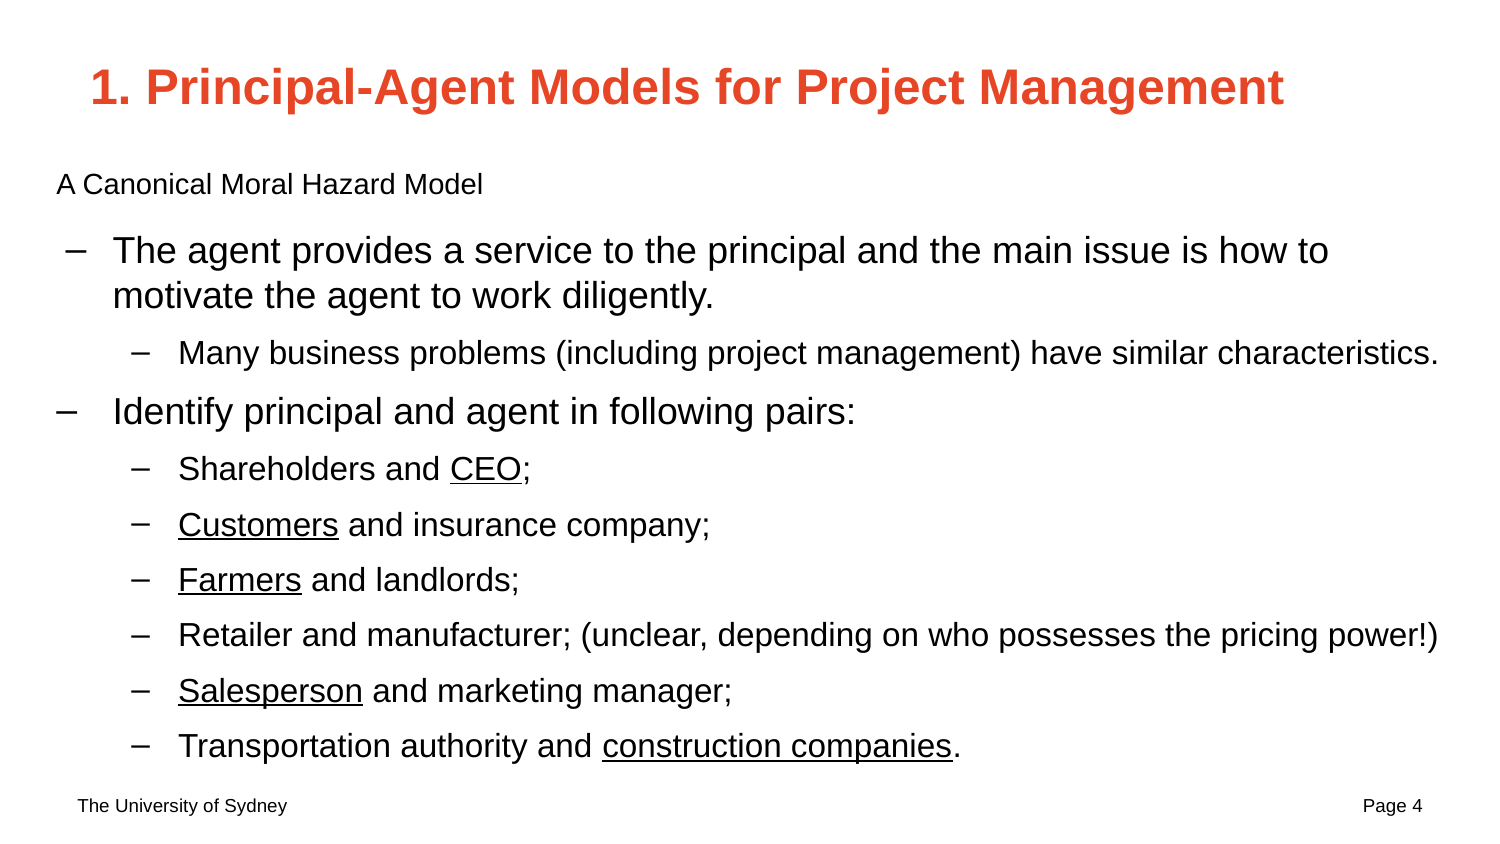

# 1. Principal-Agent Models for Project Management
A Canonical Moral Hazard Model
The agent provides a service to the principal and the main issue is how to motivate the agent to work diligently.
Many business problems (including project management) have similar characteristics.
Identify principal and agent in following pairs:
Shareholders and CEO;
Customers and insurance company;
Farmers and landlords;
Retailer and manufacturer; (unclear, depending on who possesses the pricing power!)
Salesperson and marketing manager;
Transportation authority and construction companies.